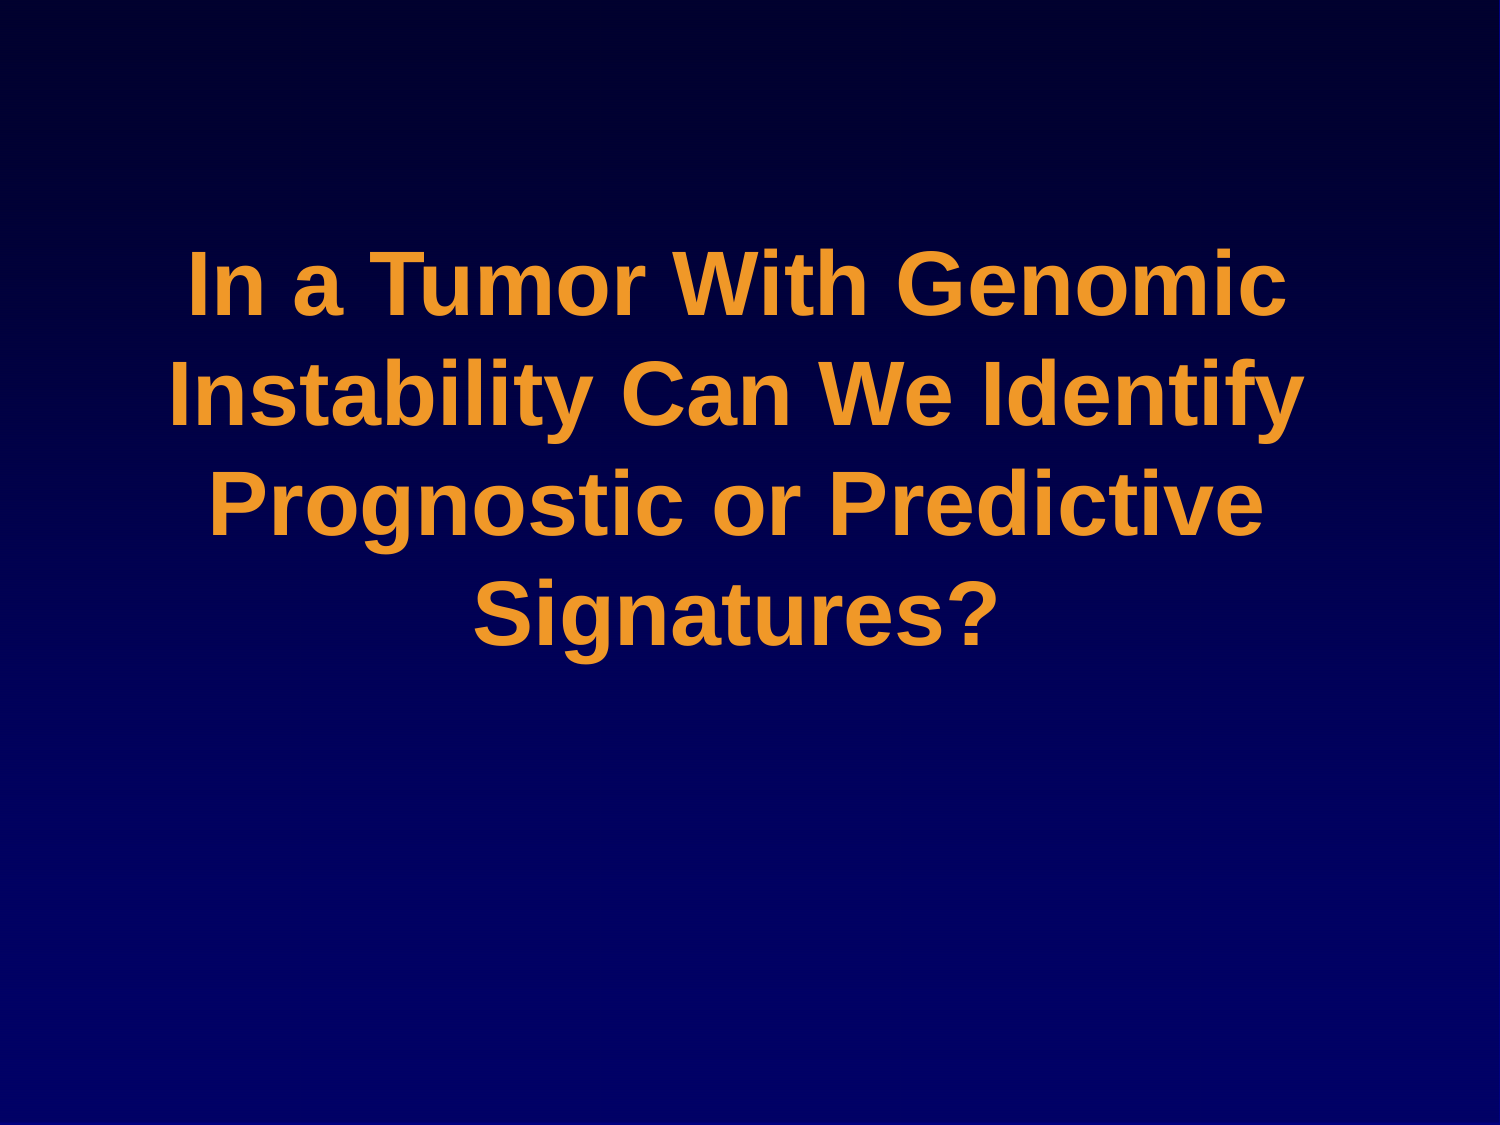

# In a Tumor With Genomic Instability Can We Identify Prognostic or Predictive Signatures?